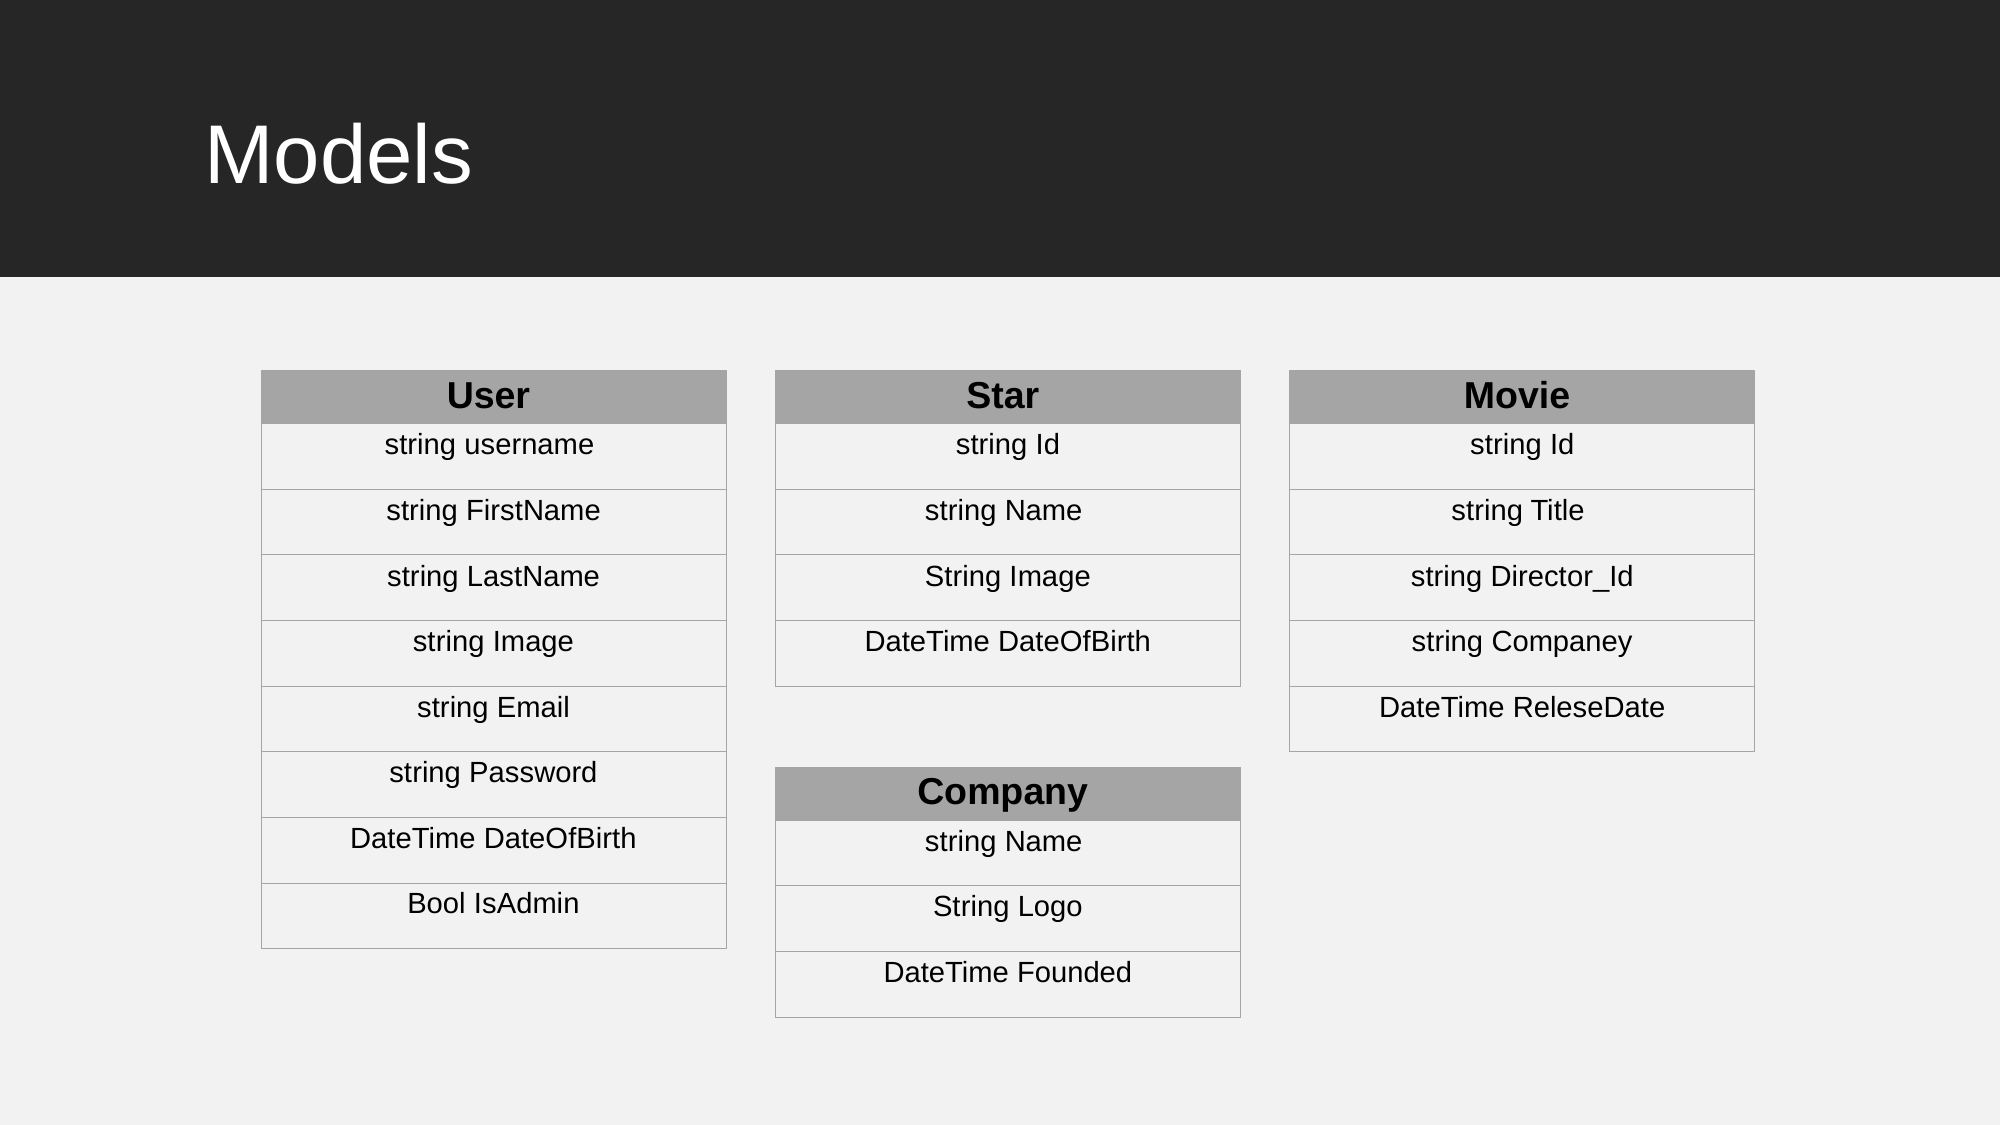

# Models

| User |
| --- |
| string username |
| string FirstName |
| string LastName |
| string Image |
| string Email |
| string Password |
| DateTime DateOfBirth |
| Bool IsAdmin |
| Star |
| --- |
| string Id |
| string Name |
| String Image |
| DateTime DateOfBirth |
| Movie |
| --- |
| string Id |
| string Title |
| string Director\_Id |
| string Companey |
| DateTime ReleseDate |
| Company |
| --- |
| string Name |
| String Logo |
| DateTime Founded |